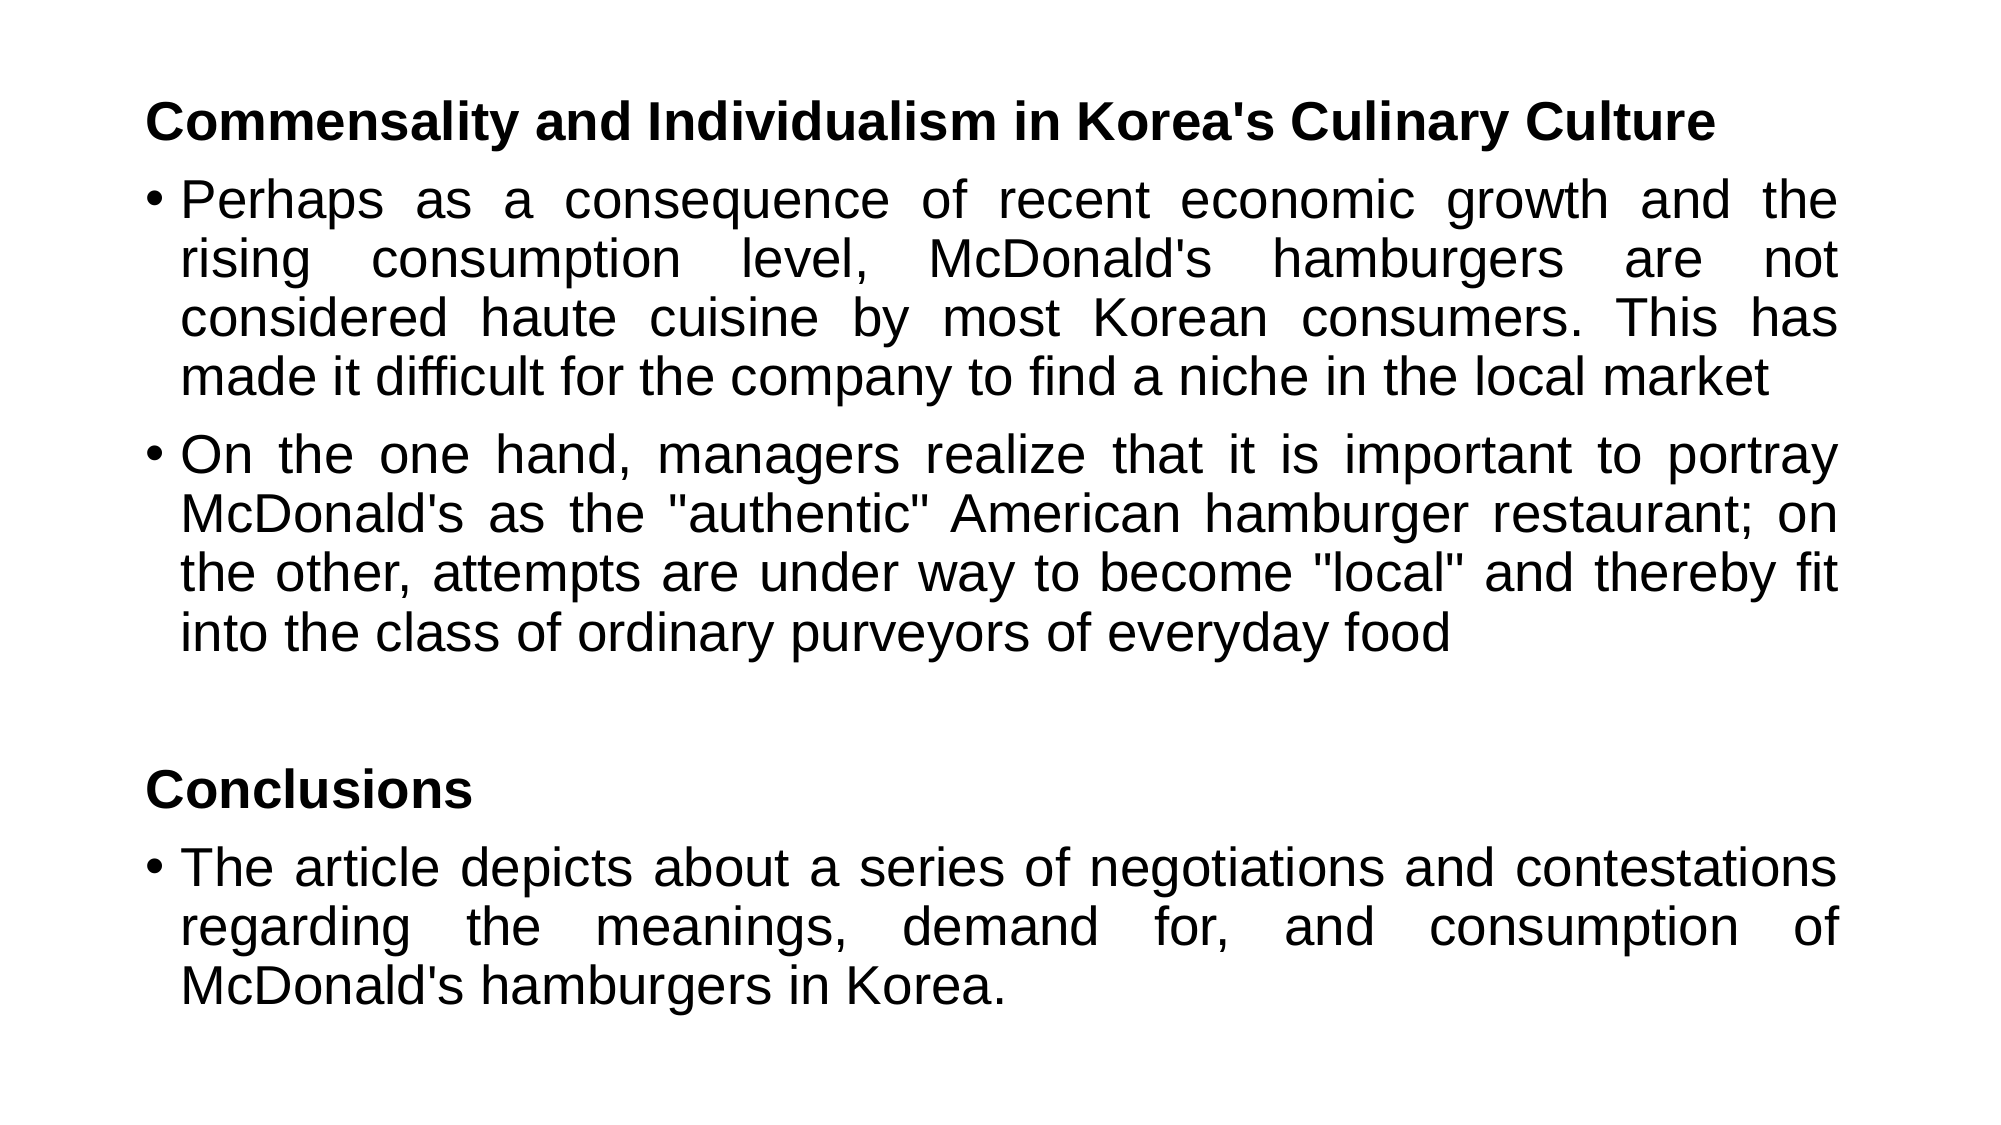

Commensality and Individualism in Korea's Culinary Culture
Perhaps as a consequence of recent economic growth and the rising consumption level, McDonald's hamburgers are not considered haute cuisine by most Korean consumers. This has made it difficult for the company to find a niche in the local market
On the one hand, managers realize that it is important to portray McDonald's as the "authentic" American hamburger restaurant; on the other, attempts are under way to become "local" and thereby fit into the class of ordinary purveyors of everyday food

Conclusions
The article depicts about a series of negotiations and contestations regarding the meanings, demand for, and consumption of McDonald's hamburgers in Korea.